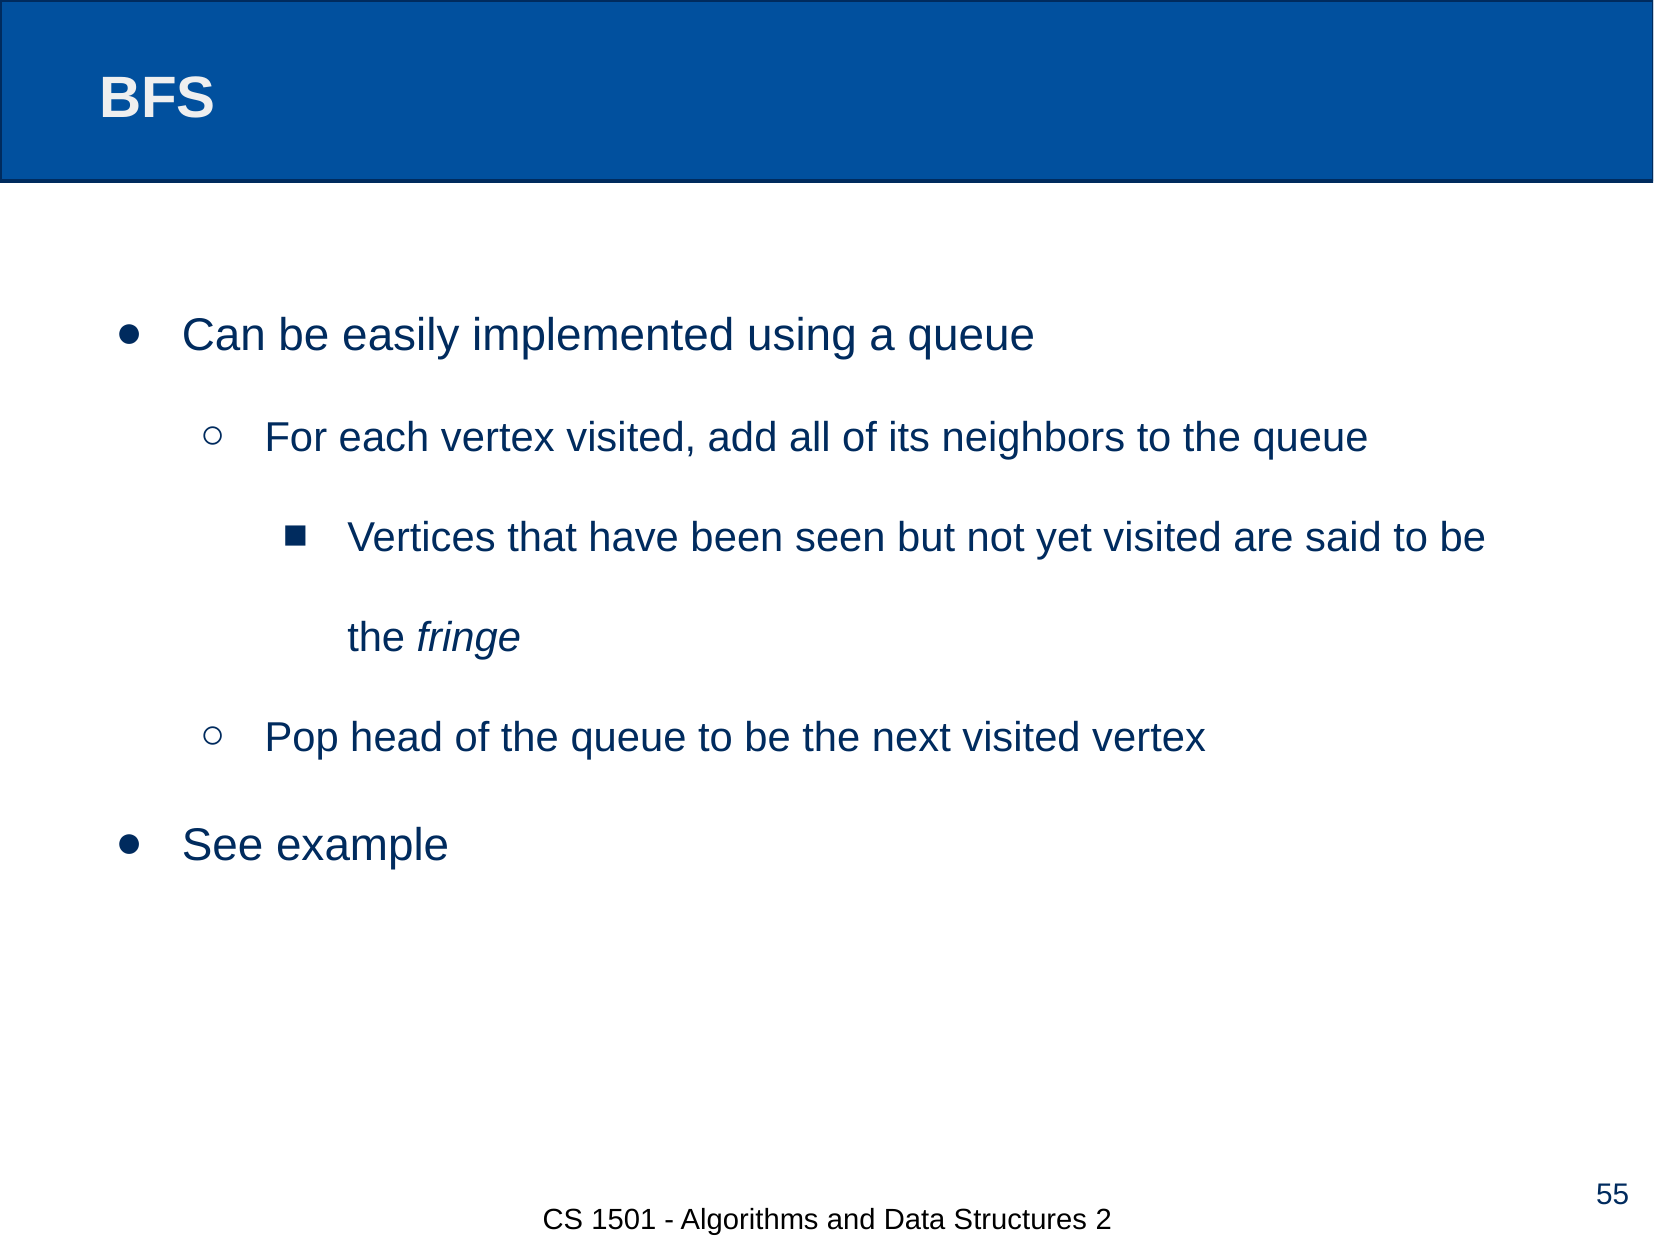

# BFS
Can be easily implemented using a queue
For each vertex visited, add all of its neighbors to the queue
Vertices that have been seen but not yet visited are said to be the fringe
Pop head of the queue to be the next visited vertex
See example
55
CS 1501 - Algorithms and Data Structures 2